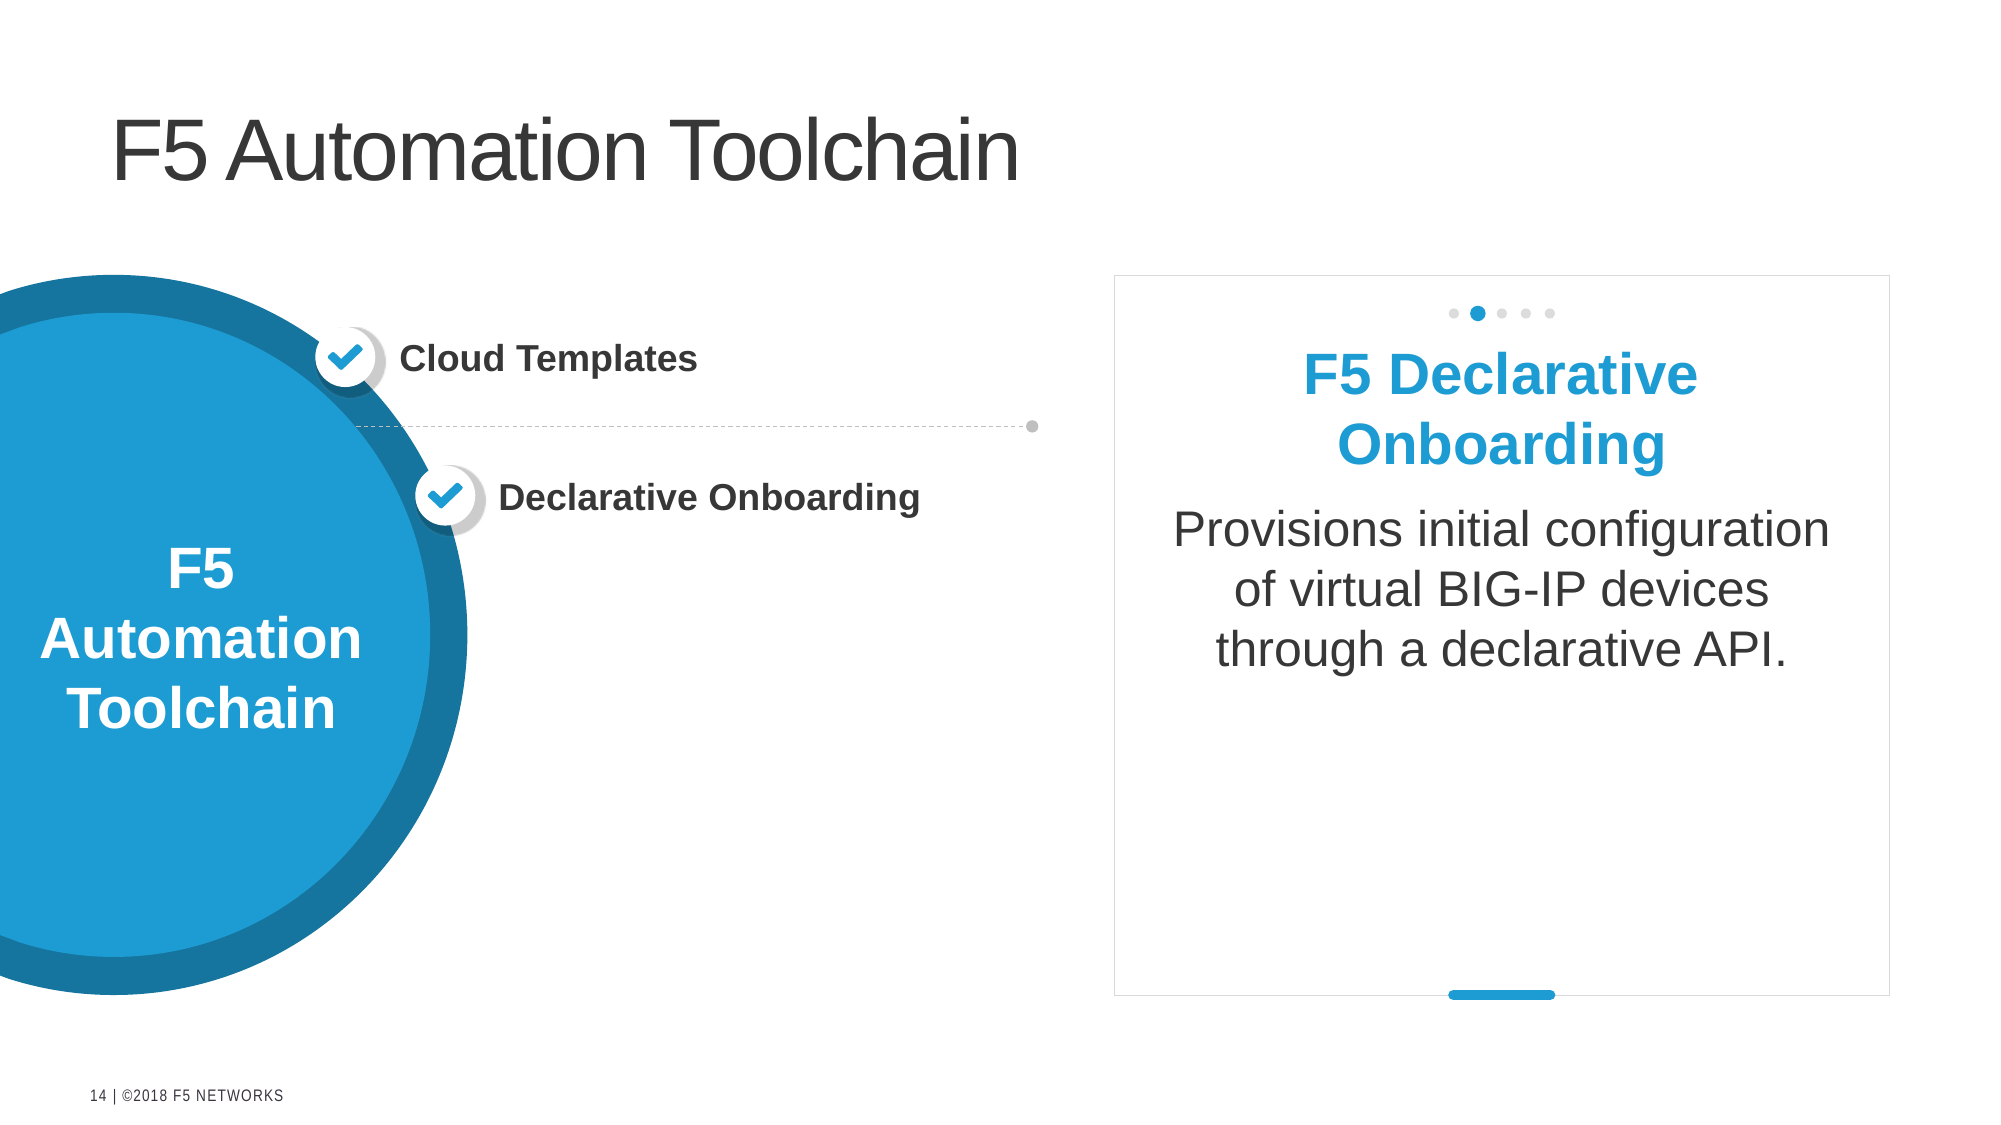

# F5 Automation Toolchain

Cloud Templates
F5 Declarative Onboarding

Declarative Onboarding

Provisions initial configuration of virtual BIG-IP devices through a declarative API.
F5 Automation
Toolchain